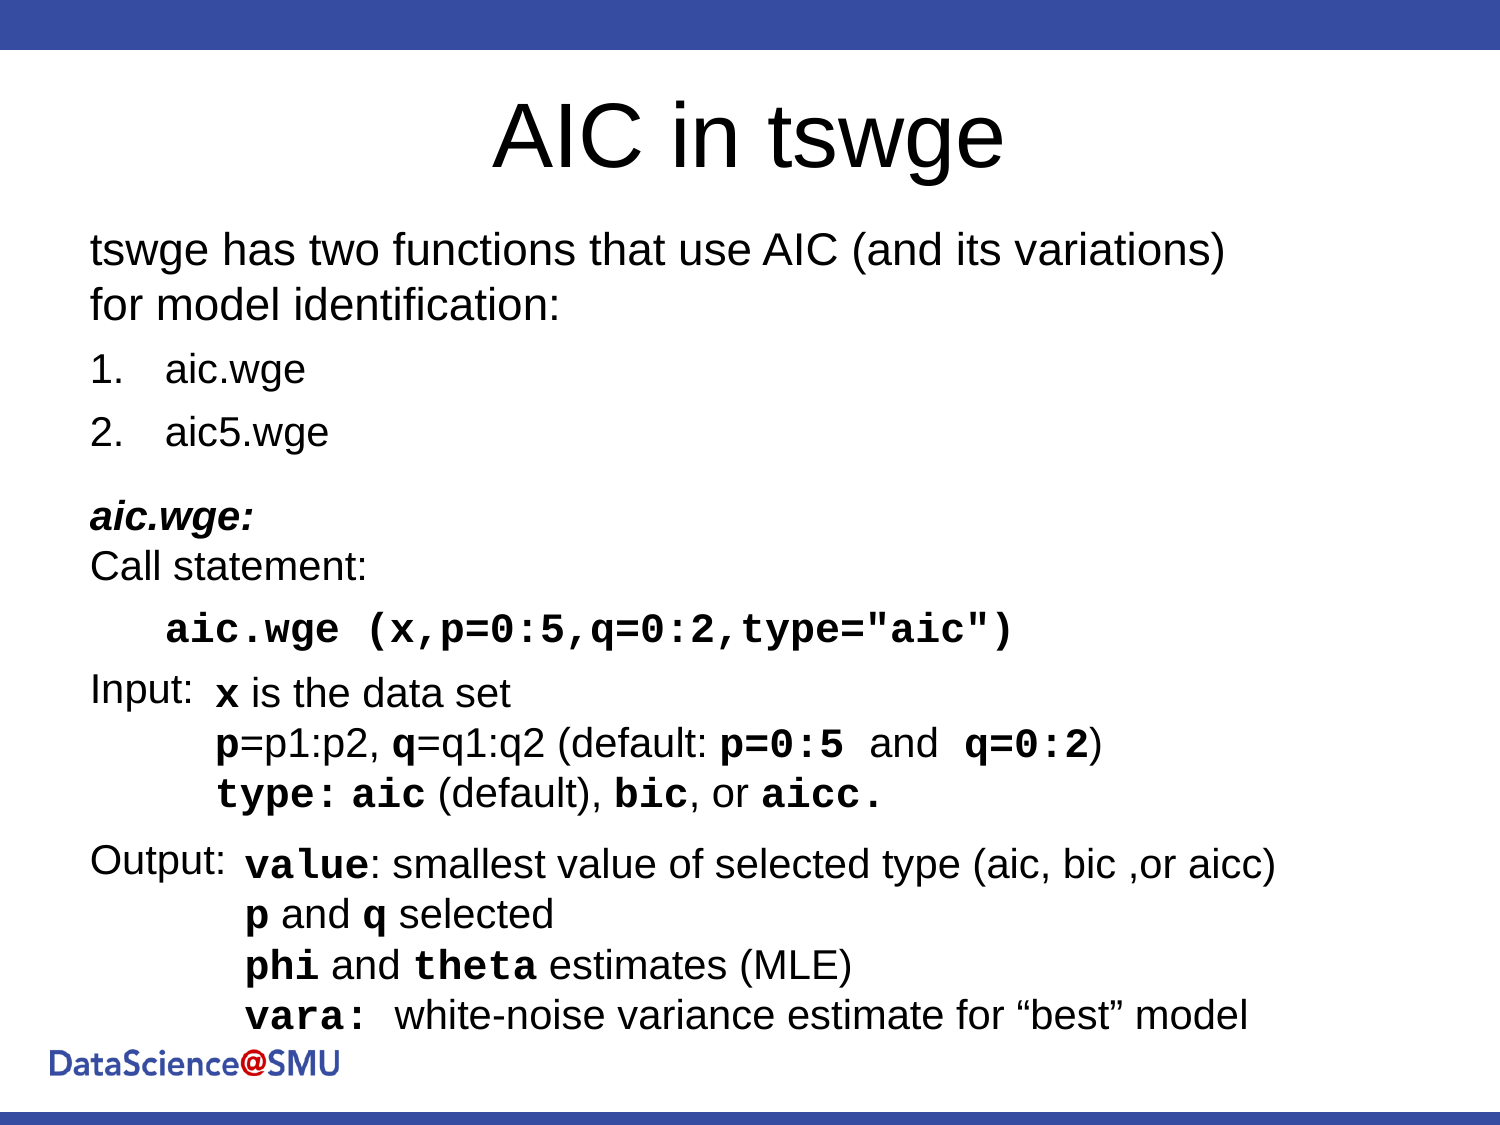

# AIC in tswge
tswge has two functions that use AIC (and its variations)
for model identification:
aic.wge
aic5.wge
aic.wge:
Call statement:
aic.wge (x,p=0:5,q=0:2,type="aic")
Input:
x is the data set
p=p1:p2, q=q1:q2 (default: p=0:5 and q=0:2)
type: aic (default), bic, or aicc.
Output:
value: smallest value of selected type (aic, bic ,or aicc)
p and q selected
phi and theta estimates (MLE)
vara: white-noise variance estimate for “best” model